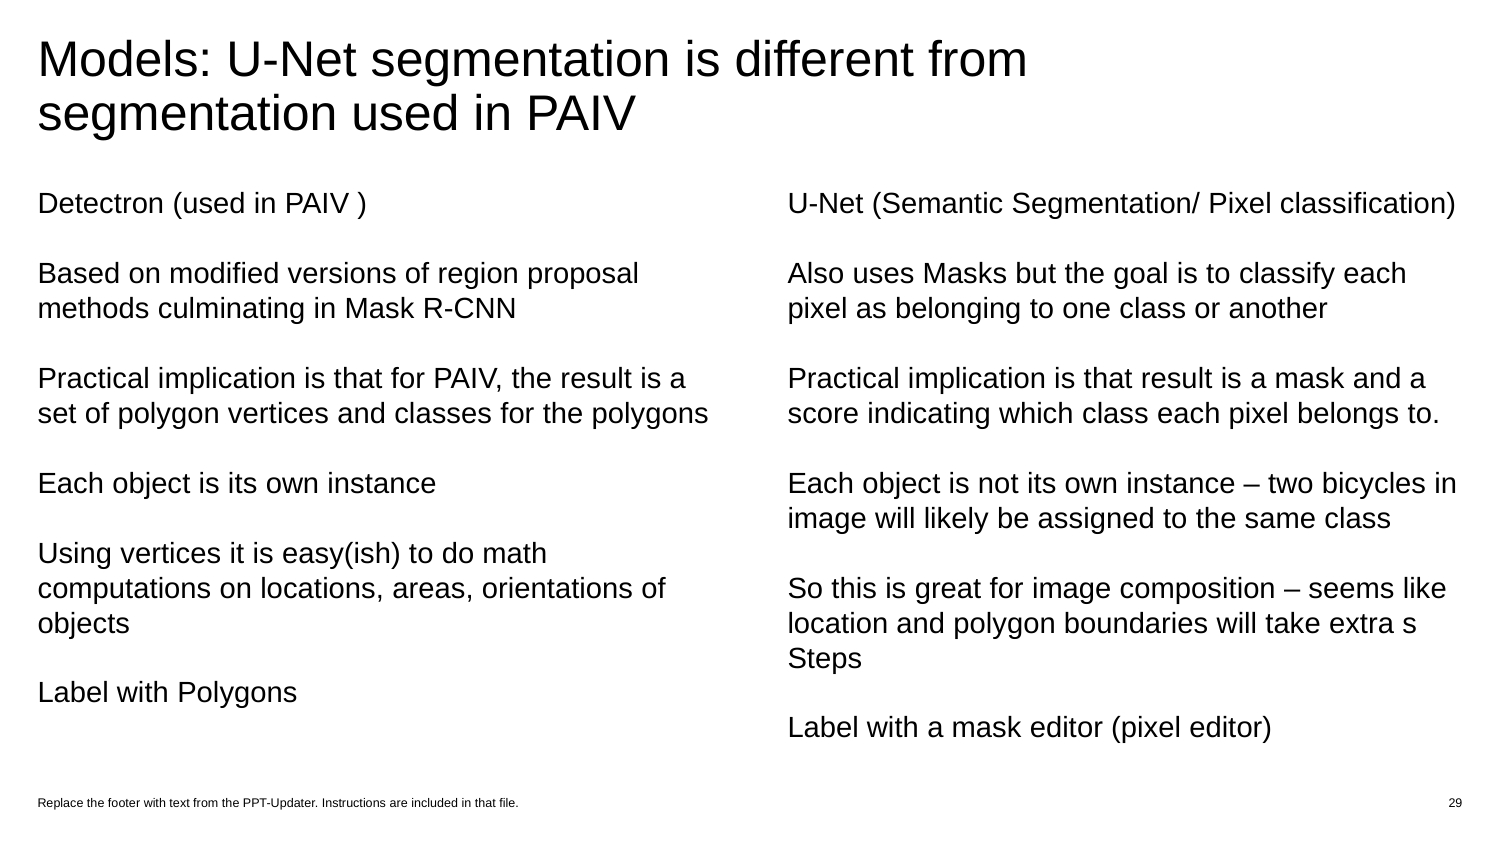

# Models: U-Net segmentation is different from segmentation used in PAIV
Detectron (used in PAIV )

Based on modified versions of region proposal methods culminating in Mask R-CNN

Practical implication is that for PAIV, the result is a set of polygon vertices and classes for the polygons

Each object is its own instance

Using vertices it is easy(ish) to do math computations on locations, areas, orientations of objects

Label with Polygons
U-Net (Semantic Segmentation/ Pixel classification)

Also uses Masks but the goal is to classify each pixel as belonging to one class or another

Practical implication is that result is a mask and a score indicating which class each pixel belongs to.

Each object is not its own instance – two bicycles in image will likely be assigned to the same class

So this is great for image composition – seems like location and polygon boundaries will take extra s
Steps

Label with a mask editor (pixel editor)
Replace the footer with text from the PPT-Updater. Instructions are included in that file.
29